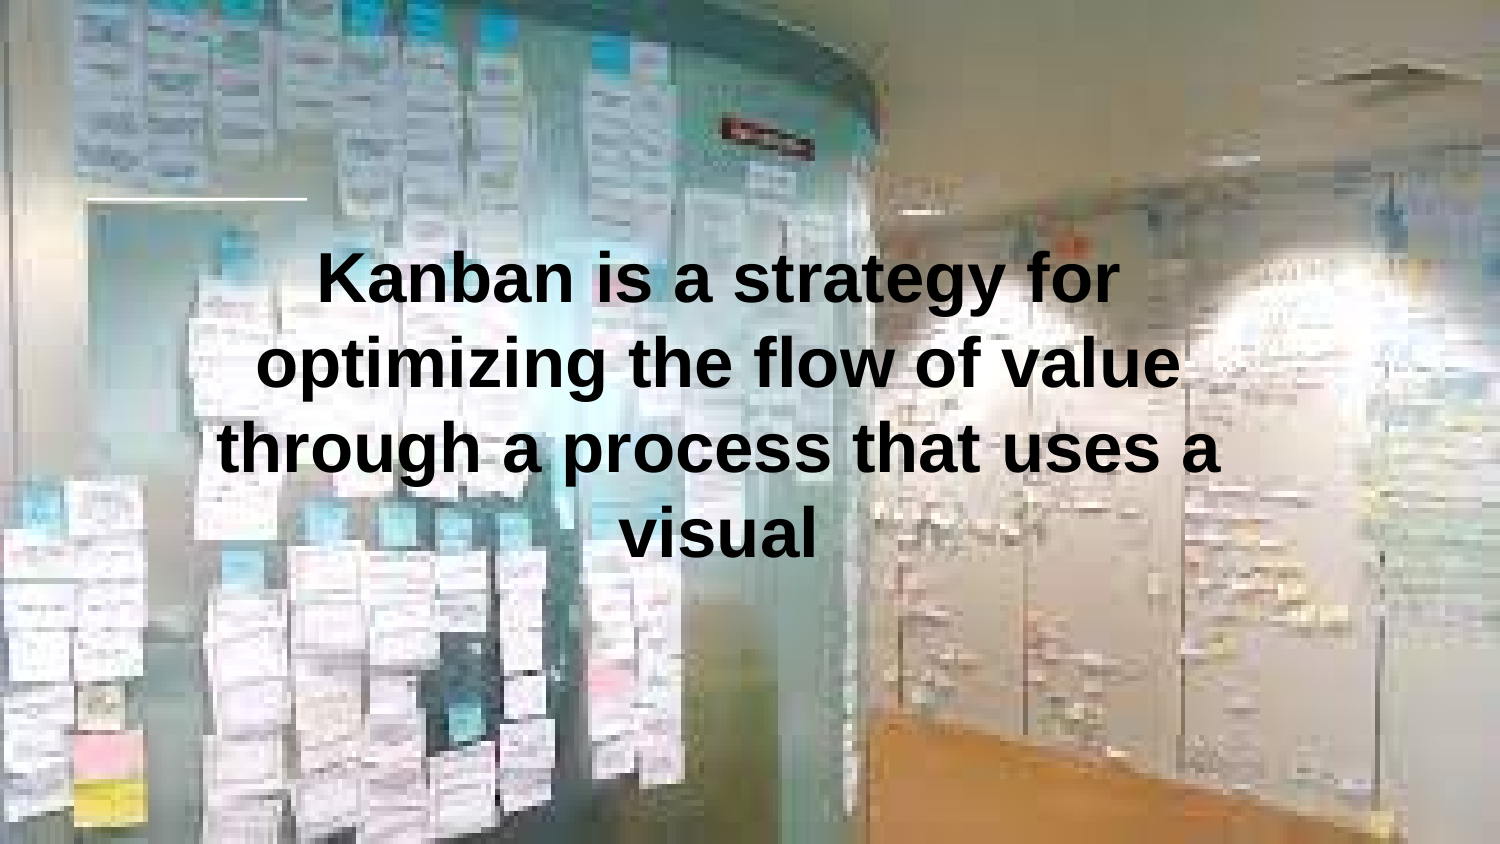

# Kanban is a strategy for optimizing the flow of value through a process that uses a visual